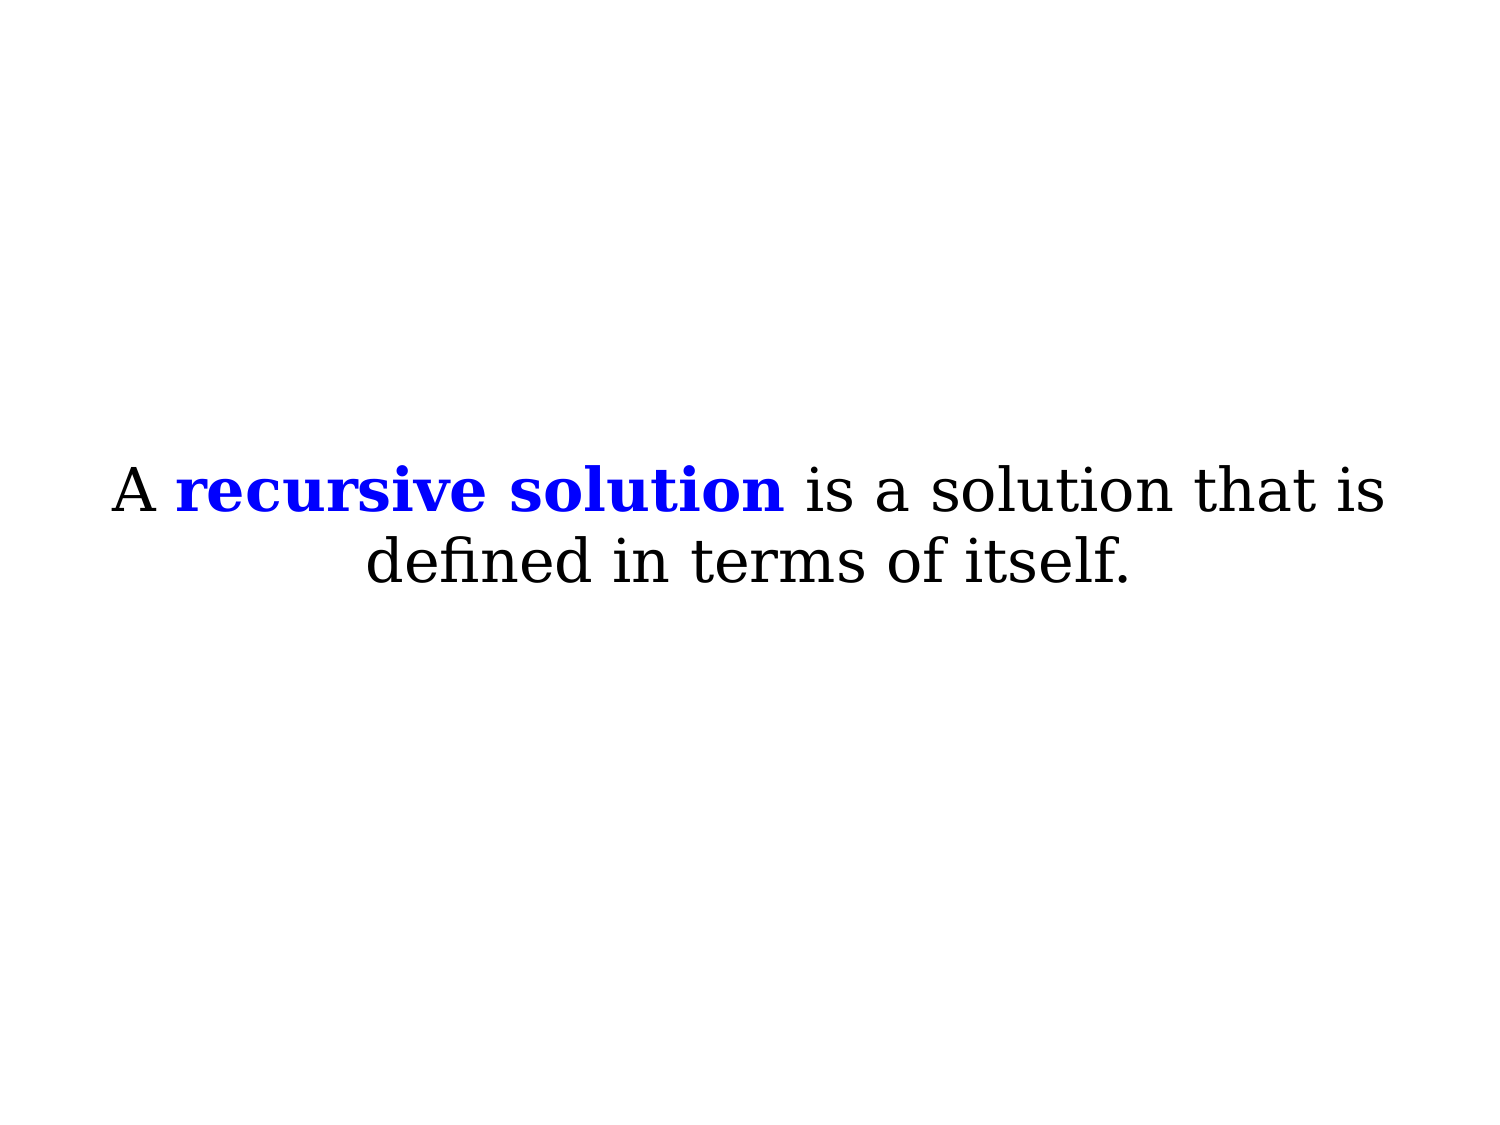

A recursive solution is a solution that is defined in terms of itself.